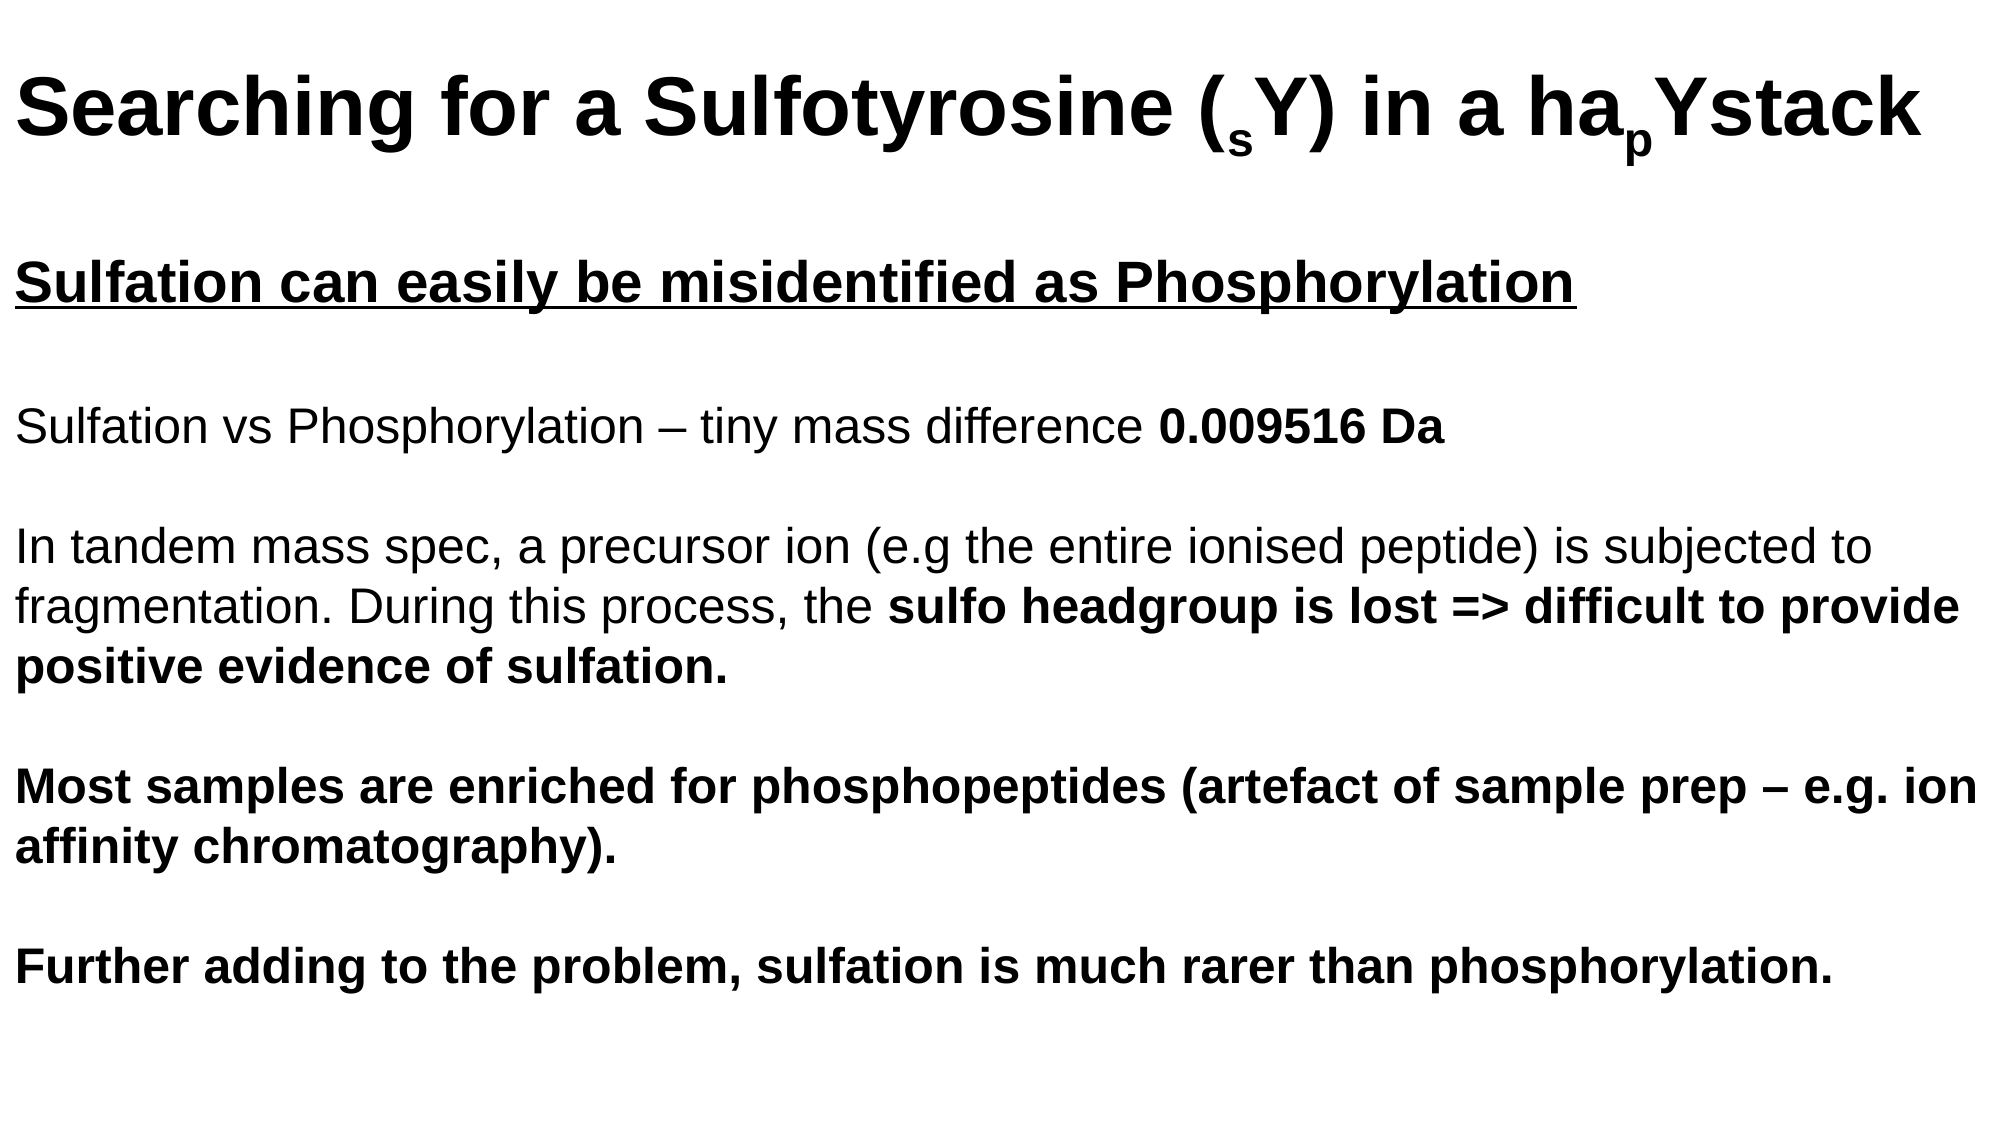

Searching for a Sulfotyrosine (sY) in a hapYstack
Sulfation can easily be misidentified as Phosphorylation

Sulfation vs Phosphorylation – tiny mass difference 0.009516 Da

In tandem mass spec, a precursor ion (e.g the entire ionised peptide) is subjected to fragmentation. During this process, the sulfo headgroup is lost => difficult to provide positive evidence of sulfation.

Most samples are enriched for phosphopeptides (artefact of sample prep – e.g. ion affinity chromatography).

Further adding to the problem, sulfation is much rarer than phosphorylation.